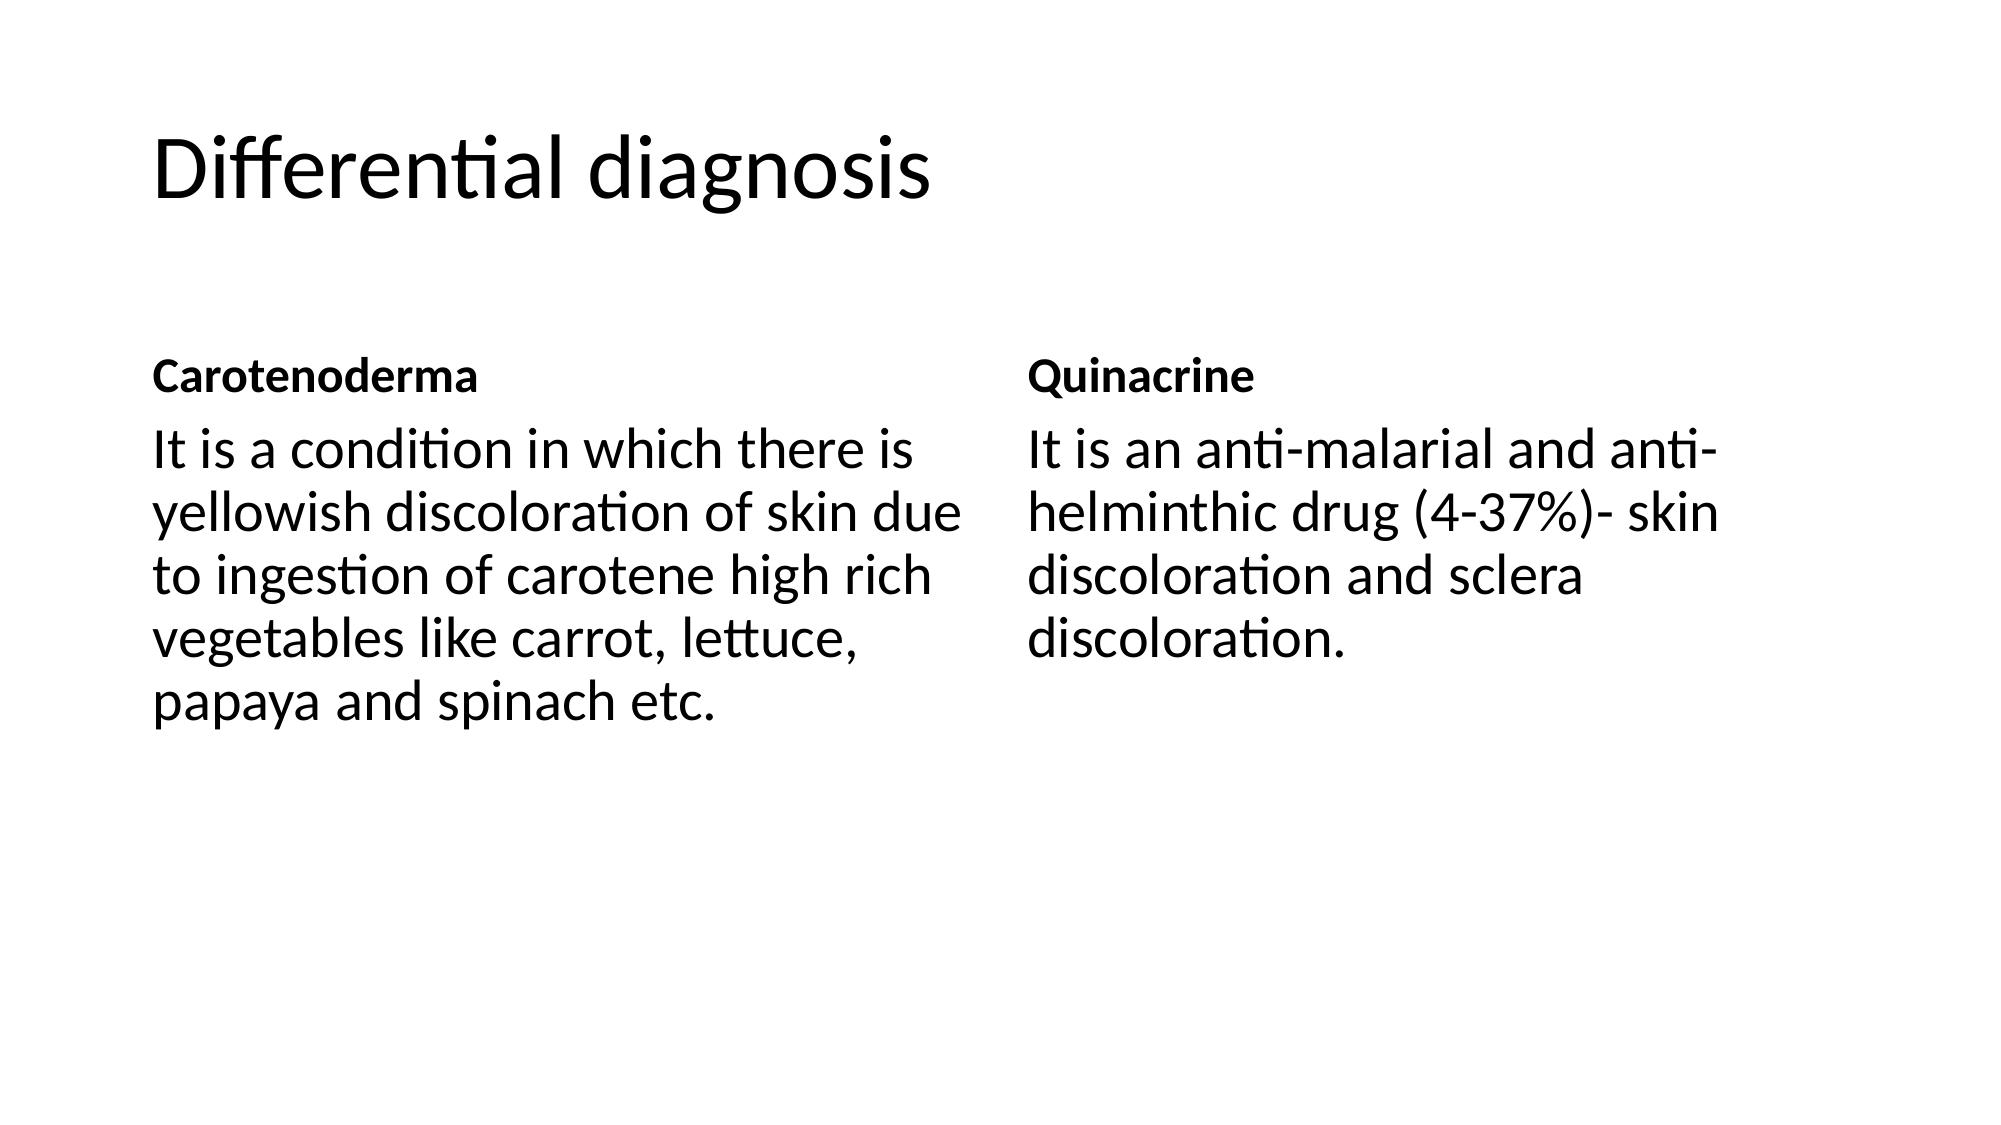

# Differential diagnosis
Carotenoderma
Quinacrine
It is a condition in which there is yellowish discoloration of skin due to ingestion of carotene high rich vegetables like carrot, lettuce, papaya and spinach etc.
It is an anti-malarial and anti-helminthic drug (4-37%)- skin discoloration and sclera discoloration.